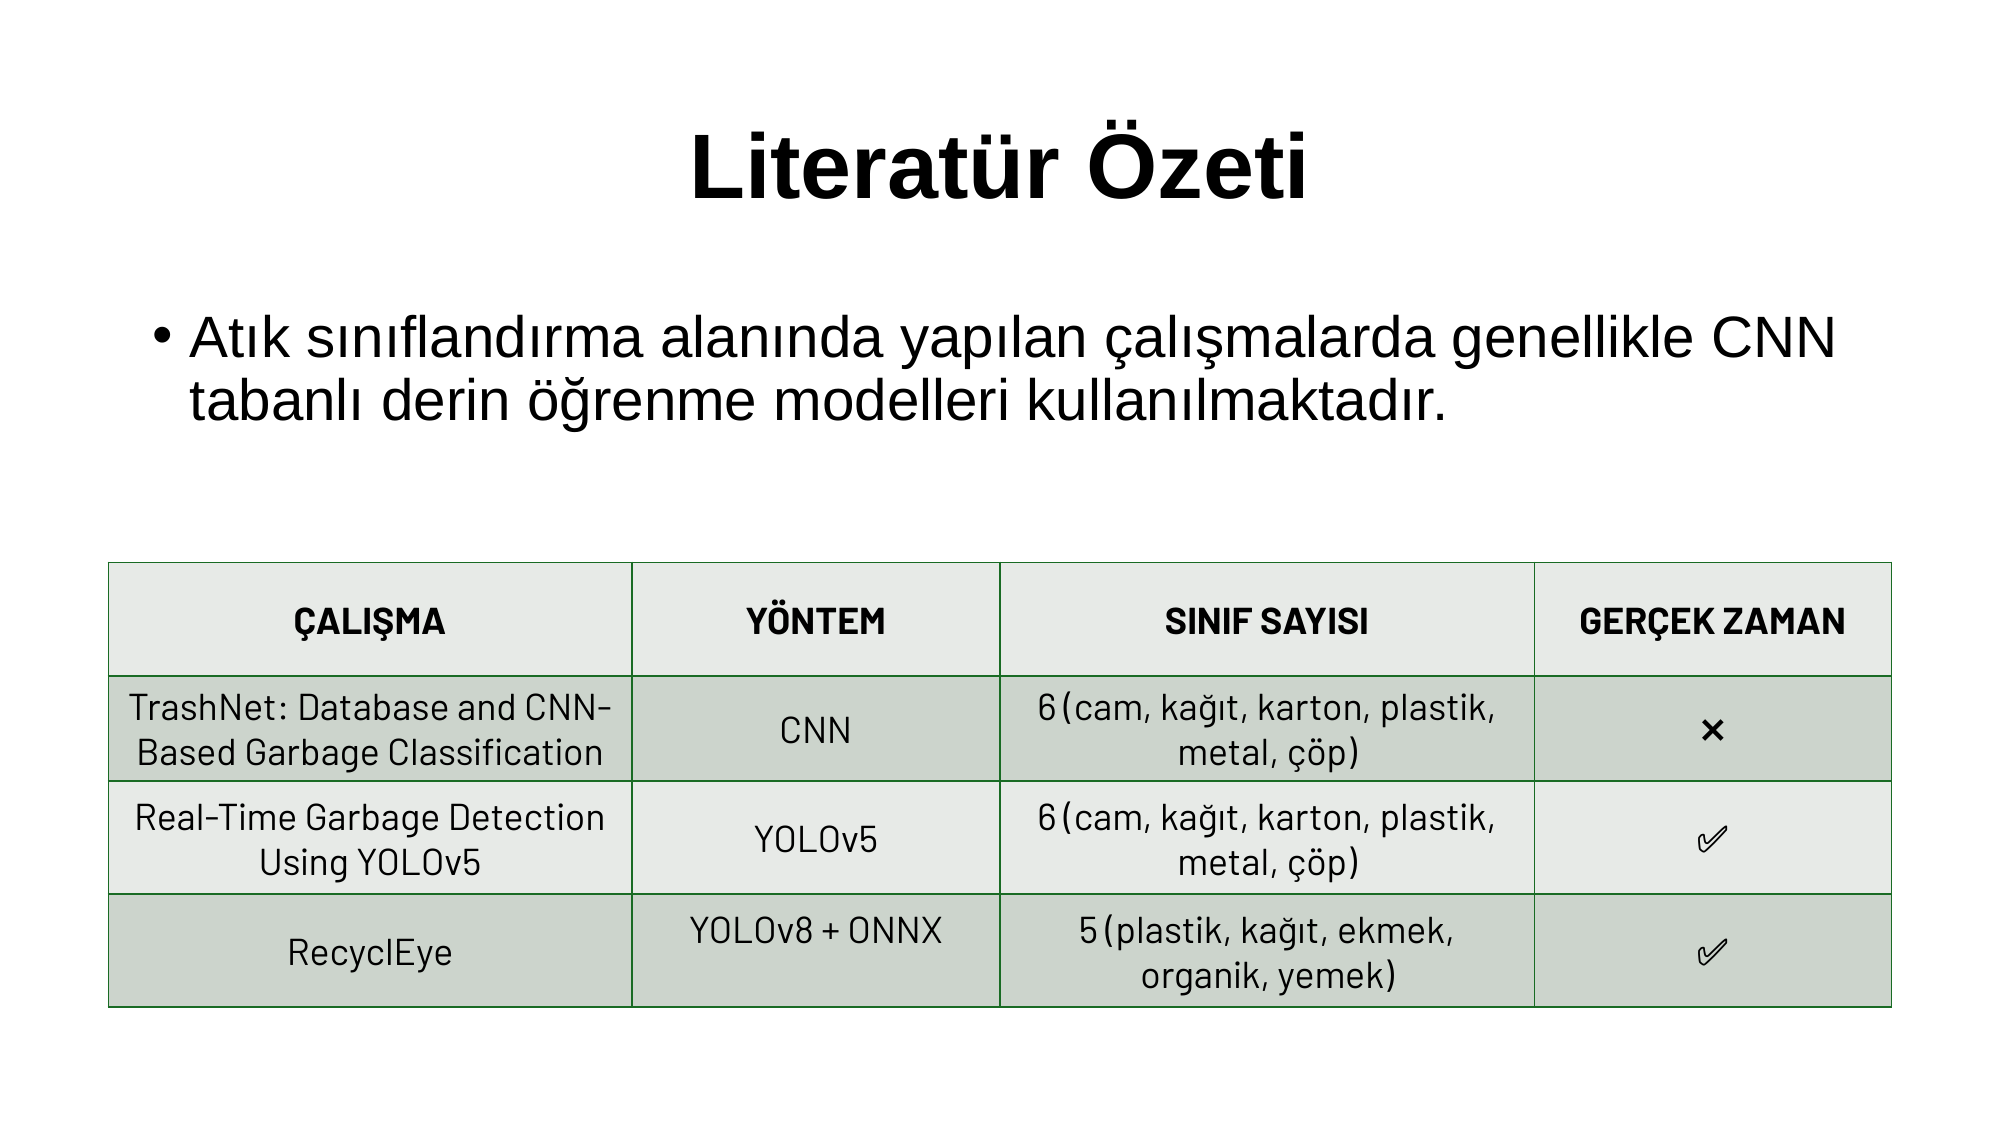

# Literatür Özeti
Atık sınıflandırma alanında yapılan çalışmalarda genellikle CNN tabanlı derin öğrenme modelleri kullanılmaktadır.

| ÇALIŞMA | YÖNTEM | SINIF SAYISI | GERÇEK ZAMAN |
| --- | --- | --- | --- |
| TrashNet: Database and CNN-Based Garbage Classification | CNN | 6 (cam, kağıt, karton, plastik, metal, çöp) | ❌ |
| Real-Time Garbage Detection Using YOLOv5 | YOLOv5 | 6 (cam, kağıt, karton, plastik, metal, çöp) | ✅ |
| RecyclEye | YOLOv8 + ONNX | 5 (plastik, kağıt, ekmek, organik, yemek) | ✅ |